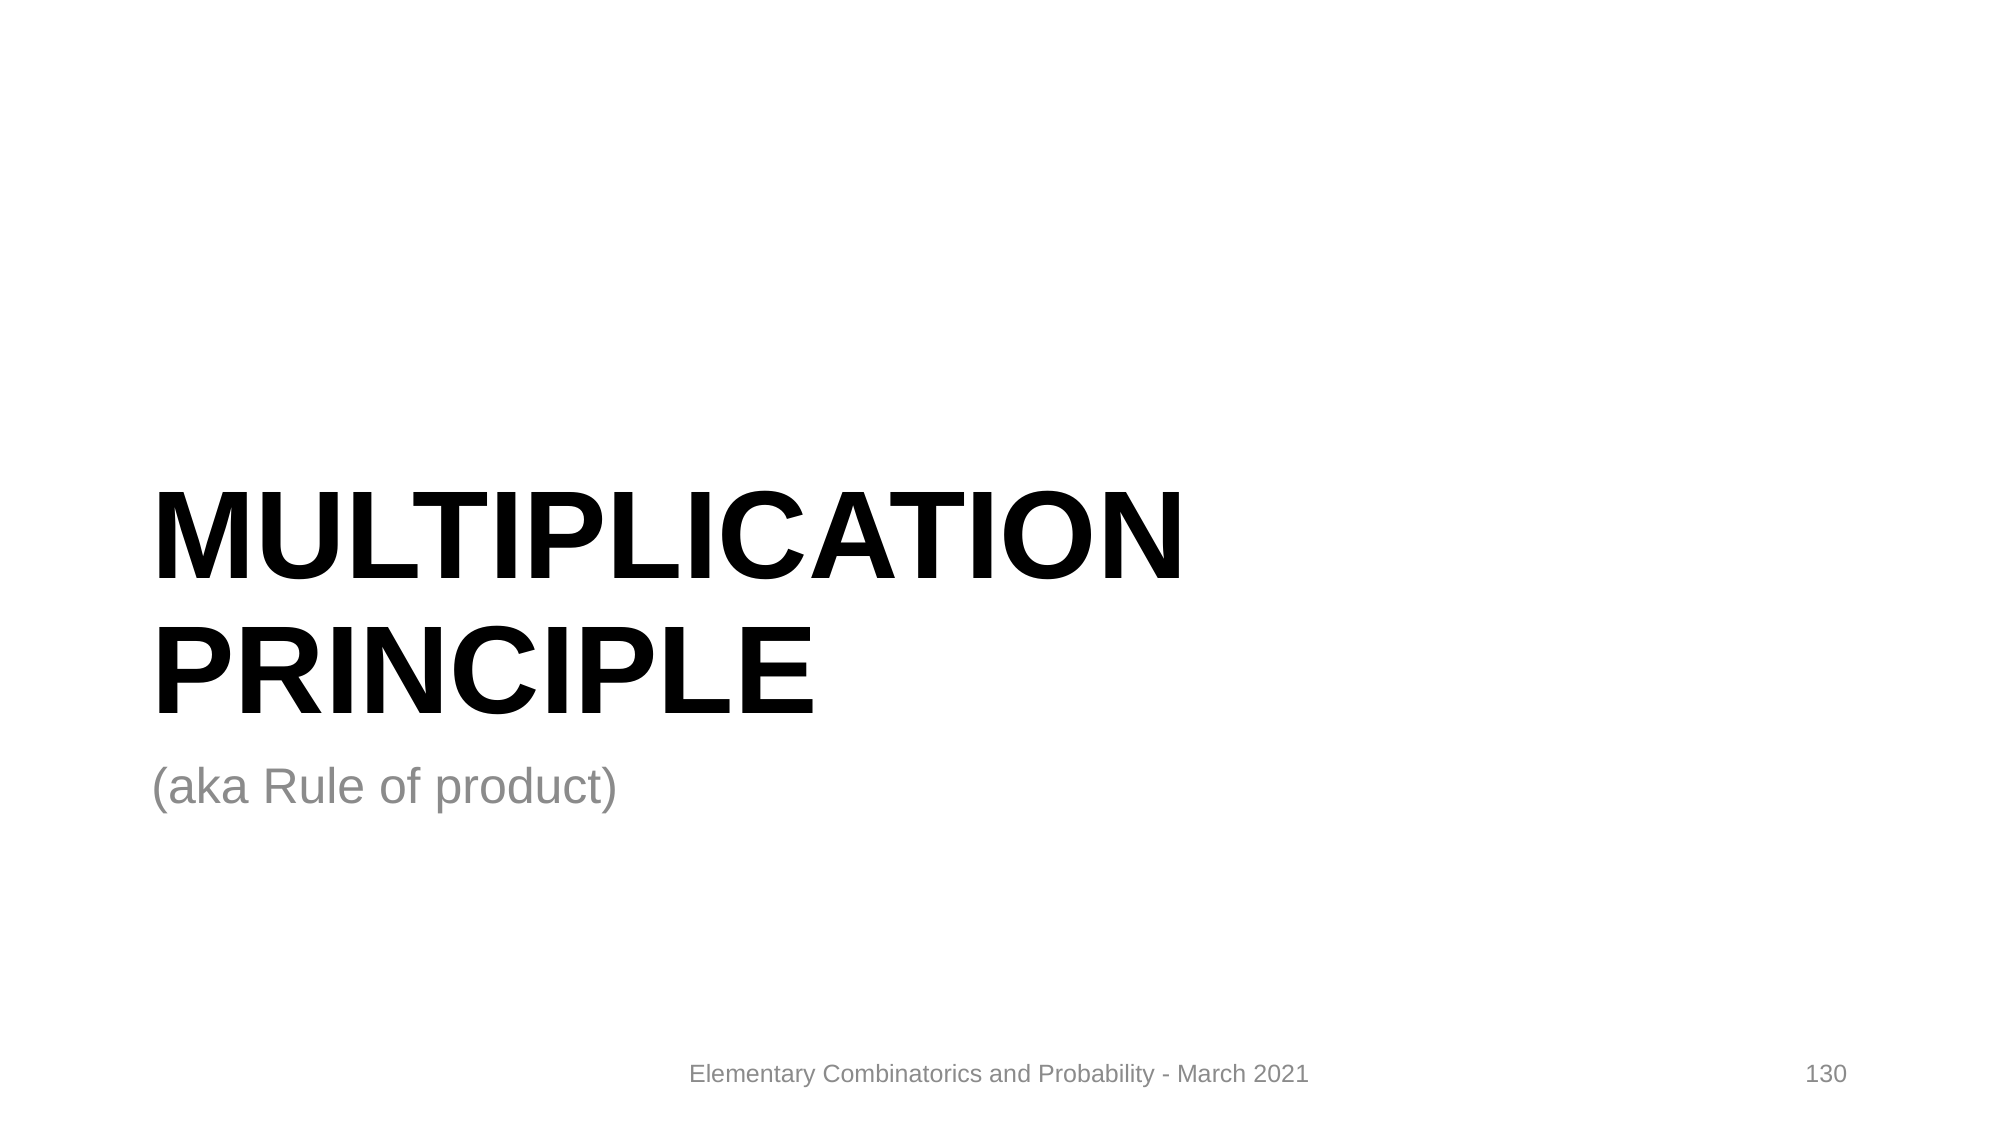

# MULTIPLICATION PRINCIPLE
(aka Rule of product)
Elementary Combinatorics and Probability - March 2021
130